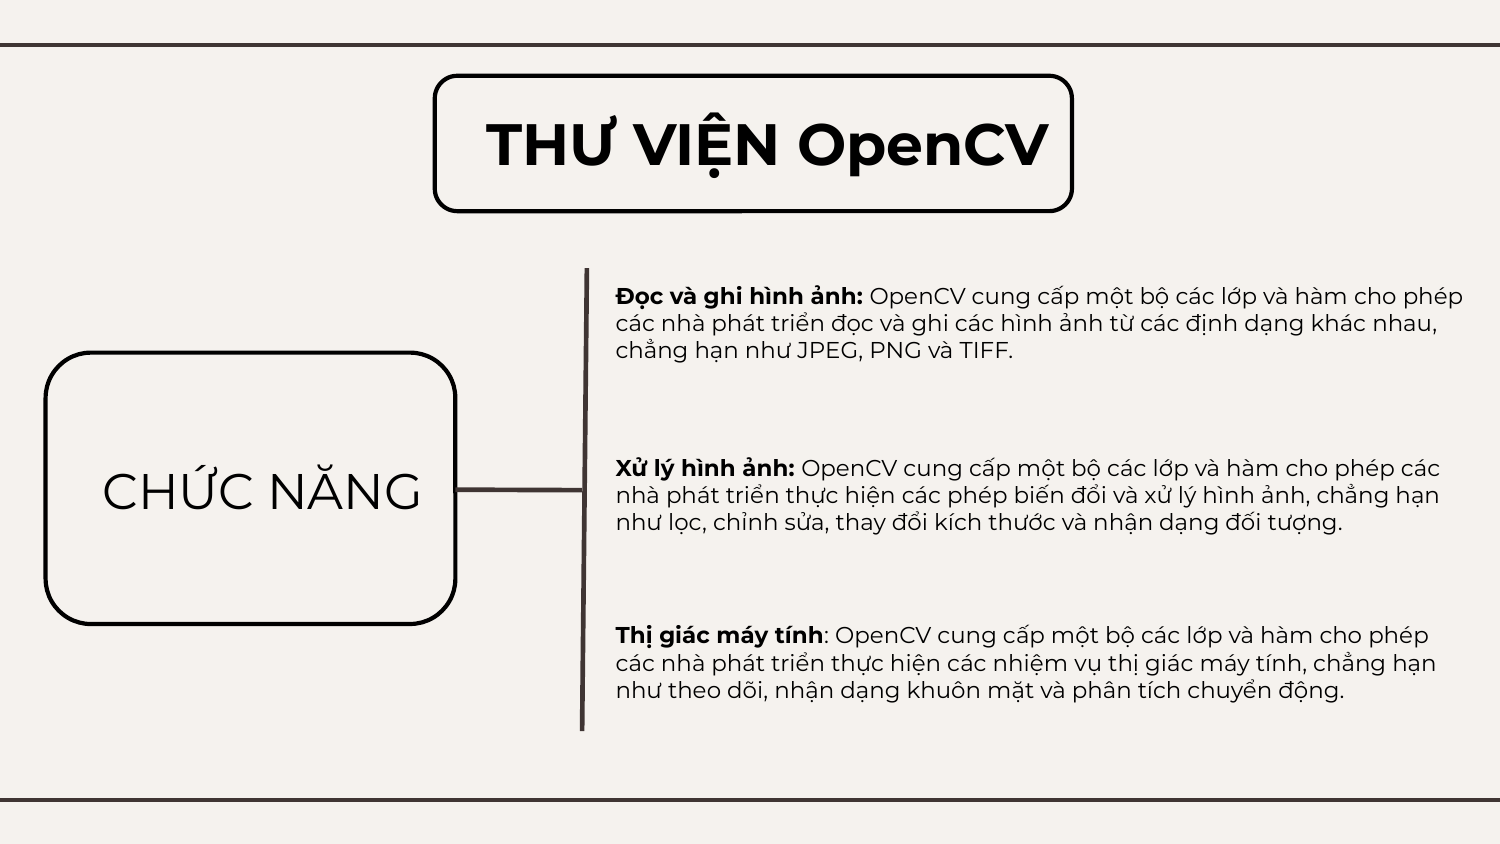

THƯ VIỆN OpenCV
Đọc và ghi hình ảnh: OpenCV cung cấp một bộ các lớp và hàm cho phép các nhà phát triển đọc và ghi các hình ảnh từ các định dạng khác nhau, chẳng hạn như JPEG, PNG và TIFF.

Xử lý hình ảnh: OpenCV cung cấp một bộ các lớp và hàm cho phép các nhà phát triển thực hiện các phép biến đổi và xử lý hình ảnh, chẳng hạn như lọc, chỉnh sửa, thay đổi kích thước và nhận dạng đối tượng.
CHỨC NĂNG
Thị giác máy tính: OpenCV cung cấp một bộ các lớp và hàm cho phép các nhà phát triển thực hiện các nhiệm vụ thị giác máy tính, chẳng hạn như theo dõi, nhận dạng khuôn mặt và phân tích chuyển động.